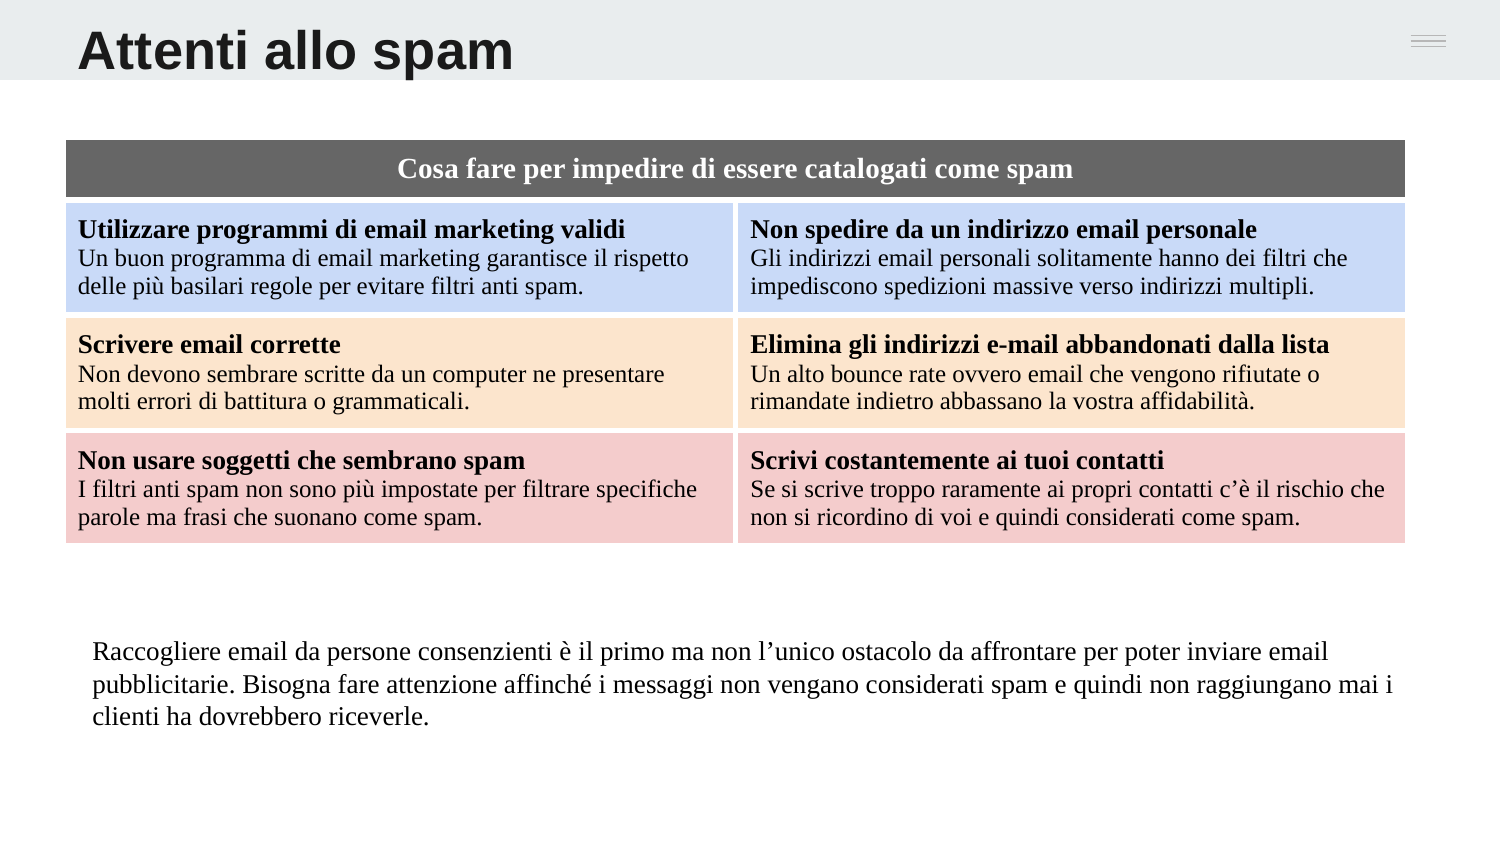

# Attenti allo spam
| Cosa fare per impedire di essere catalogati come spam |  |
| --- | --- |
| Utilizzare programmi di email marketing validi Un buon programma di email marketing garantisce il rispetto delle più basilari regole per evitare filtri anti spam. | Non spedire da un indirizzo email personale Gli indirizzi email personali solitamente hanno dei filtri che impediscono spedizioni massive verso indirizzi multipli. |
| Scrivere email corrette Non devono sembrare scritte da un computer ne presentare molti errori di battitura o grammaticali. | Elimina gli indirizzi e-mail abbandonati dalla lista Un alto bounce rate ovvero email che vengono rifiutate o rimandate indietro abbassano la vostra affidabilità. |
| Non usare soggetti che sembrano spam I filtri anti spam non sono più impostate per filtrare specifiche parole ma frasi che suonano come spam. | Scrivi costantemente ai tuoi contatti Se si scrive troppo raramente ai propri contatti c’è il rischio che non si ricordino di voi e quindi considerati come spam. |
Raccogliere email da persone consenzienti è il primo ma non l’unico ostacolo da affrontare per poter inviare email pubblicitarie. Bisogna fare attenzione affinché i messaggi non vengano considerati spam e quindi non raggiungano mai i clienti ha dovrebbero riceverle.